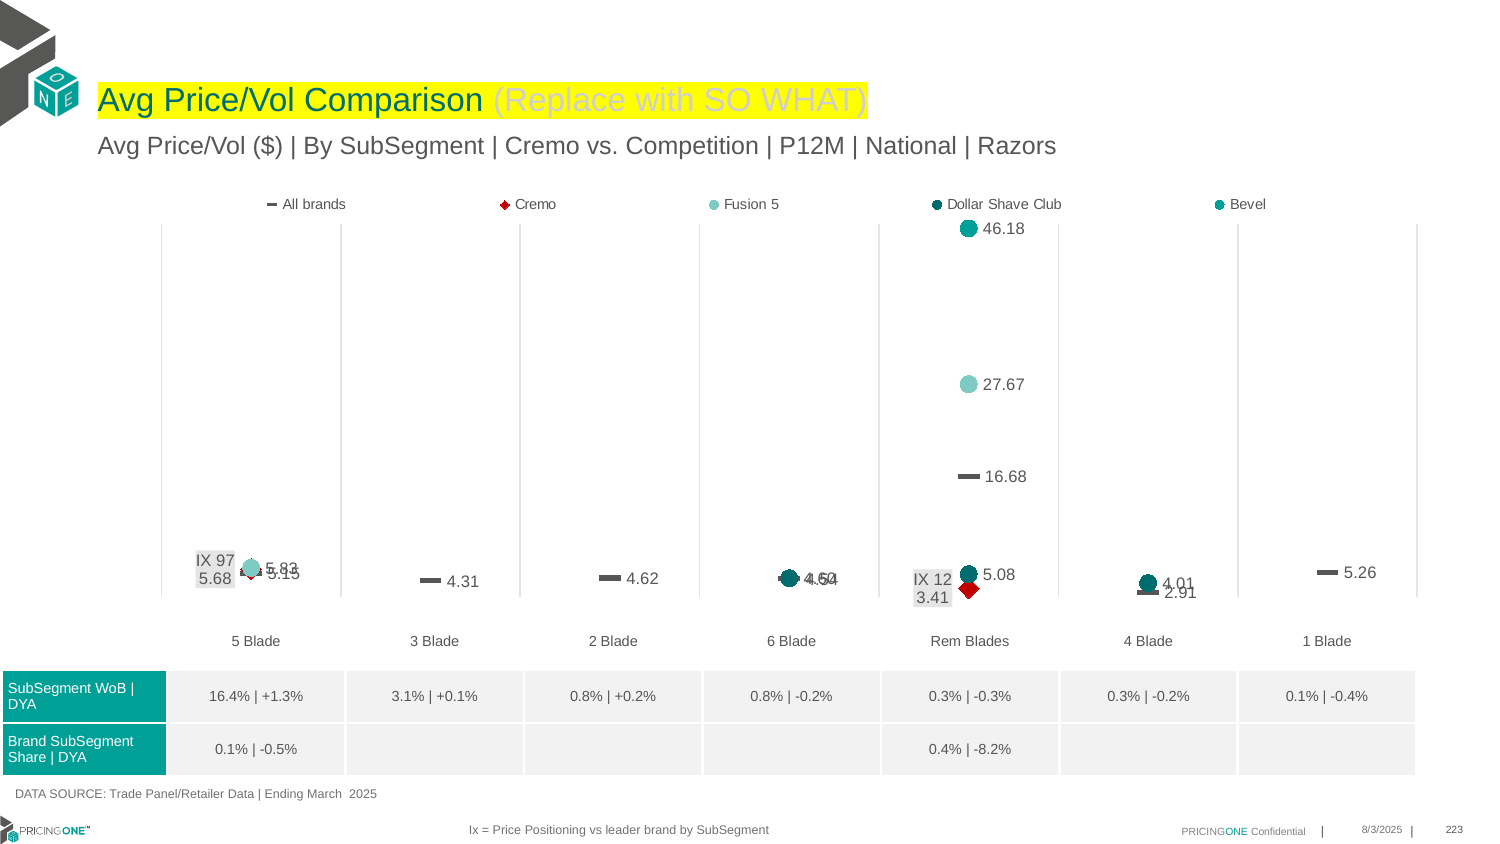

# Avg Price/Vol Comparison (Replace with SO WHAT)
Avg Price/Vol ($) | By SubSegment | Cremo vs. Competition | P12M | National | Razors

### Chart

| Category | All brands | Cremo | Fusion 5 | Dollar Shave Club | Bevel |
|---|---|---|---|---|---|
| IX 97 | 5.15 | 5.68 | 5.83 | None | None |
| None | 4.31 | None | None | None | None |
| None | 4.62 | None | None | None | None |
| None | 4.54 | None | None | 4.6 | None |
| IX 12 | 16.68 | 3.41 | 27.67 | 5.08 | 46.18 |
| None | 2.91 | None | None | 4.01 | None |
| None | 5.26 | None | None | None | None |
|  | 5 Blade | 3 Blade | 2 Blade | 6 Blade | Rem Blades | 4 Blade | 1 Blade |
| --- | --- | --- | --- | --- | --- | --- | --- |
| SubSegment WoB | DYA | 16.4% | +1.3% | 3.1% | +0.1% | 0.8% | +0.2% | 0.8% | -0.2% | 0.3% | -0.3% | 0.3% | -0.2% | 0.1% | -0.4% |
| Brand SubSegment Share | DYA | 0.1% | -0.5% |  |  |  | 0.4% | -8.2% |  |  |
DATA SOURCE: Trade Panel/Retailer Data | Ending March  2025
Ix = Price Positioning vs leader brand by SubSegment
8/3/2025
223